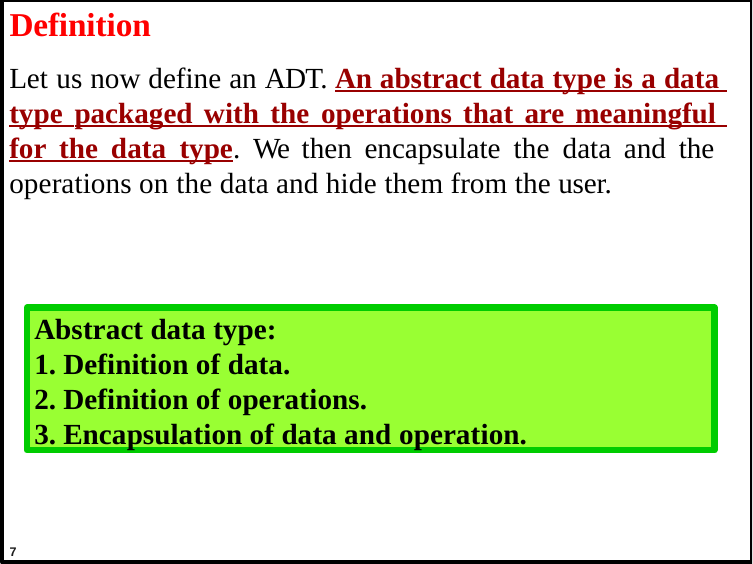

# Definition
Let us now define an ADT. An abstract data type is a data  type packaged with the operations that are meaningful  for the data type. We then encapsulate the data and the  operations on the data and hide them from the user.
Abstract data type:
Definition of data.
Definition of operations.
Encapsulation of data and operation.
7